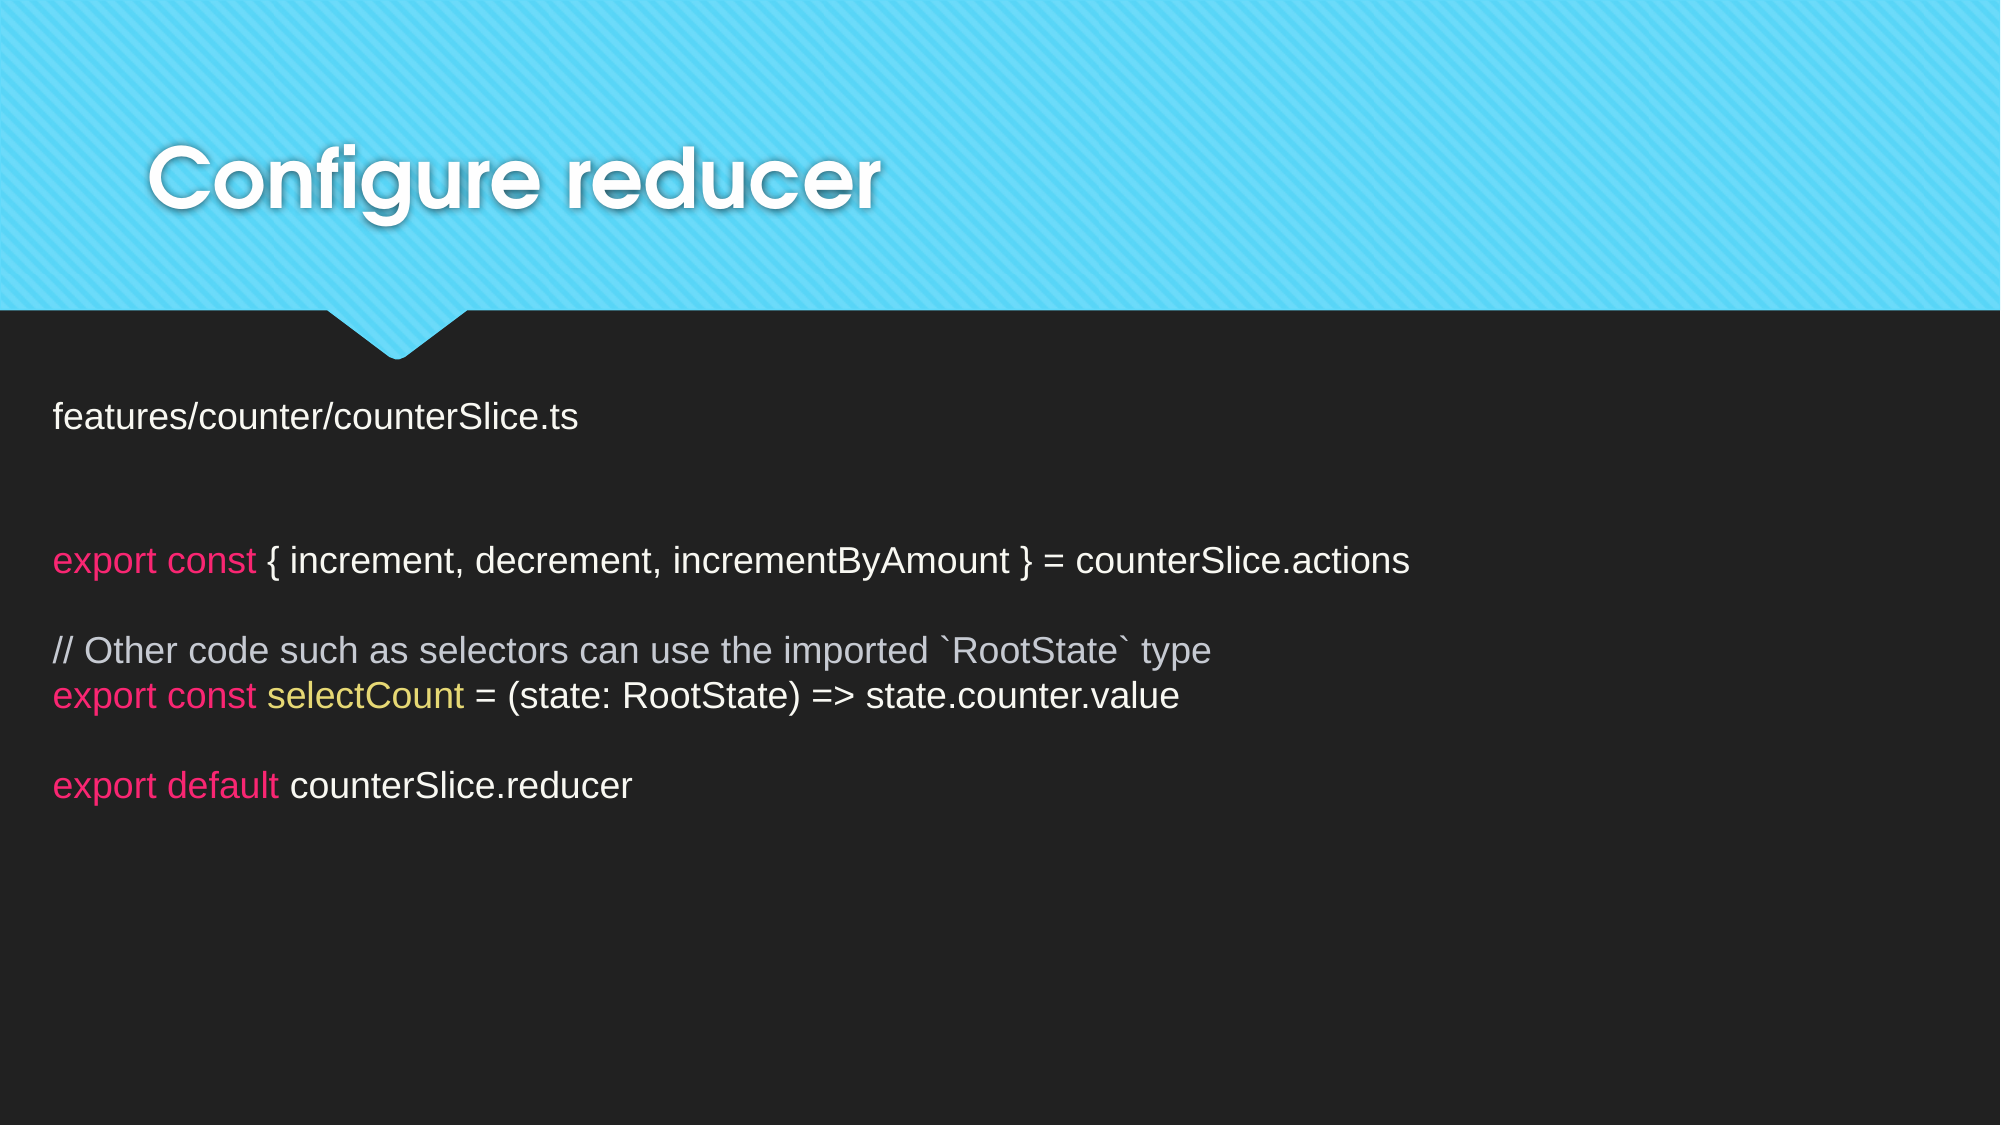

# Configure reducer
features/counter/counterSlice.ts

export const { increment, decrement, incrementByAmount } = counterSlice.actions
// Other code such as selectors can use the imported `RootState` type
export const selectCount = (state: RootState) => state.counter.value
export default counterSlice.reducer